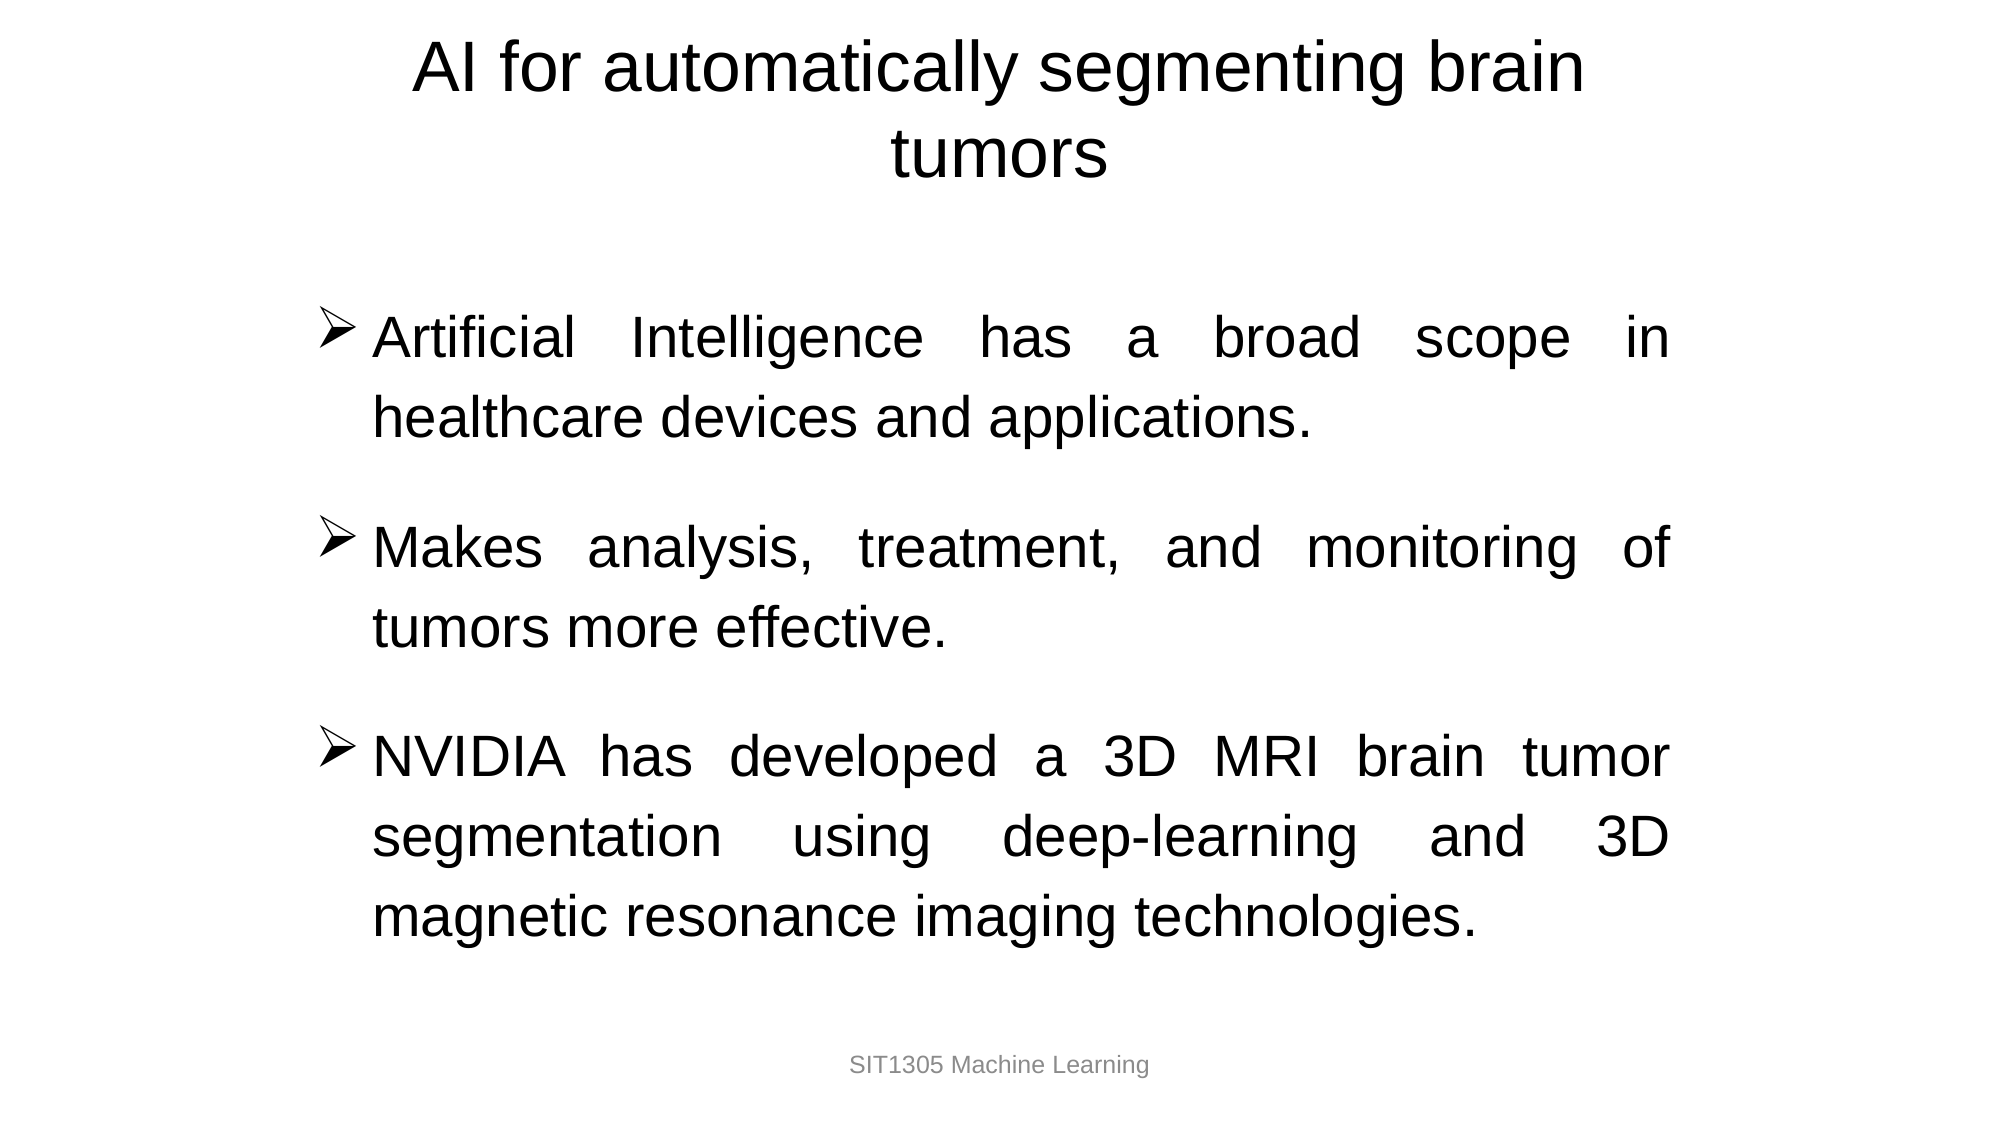

# AI for automatically segmenting brain tumors

Artificial Intelligence has a broad scope in healthcare devices and applications.
Makes analysis, treatment, and monitoring of tumors more effective.
NVIDIA has developed a 3D MRI brain tumor segmentation using deep-learning and 3D magnetic resonance imaging technologies.

SIT1305 Machine Learning
66